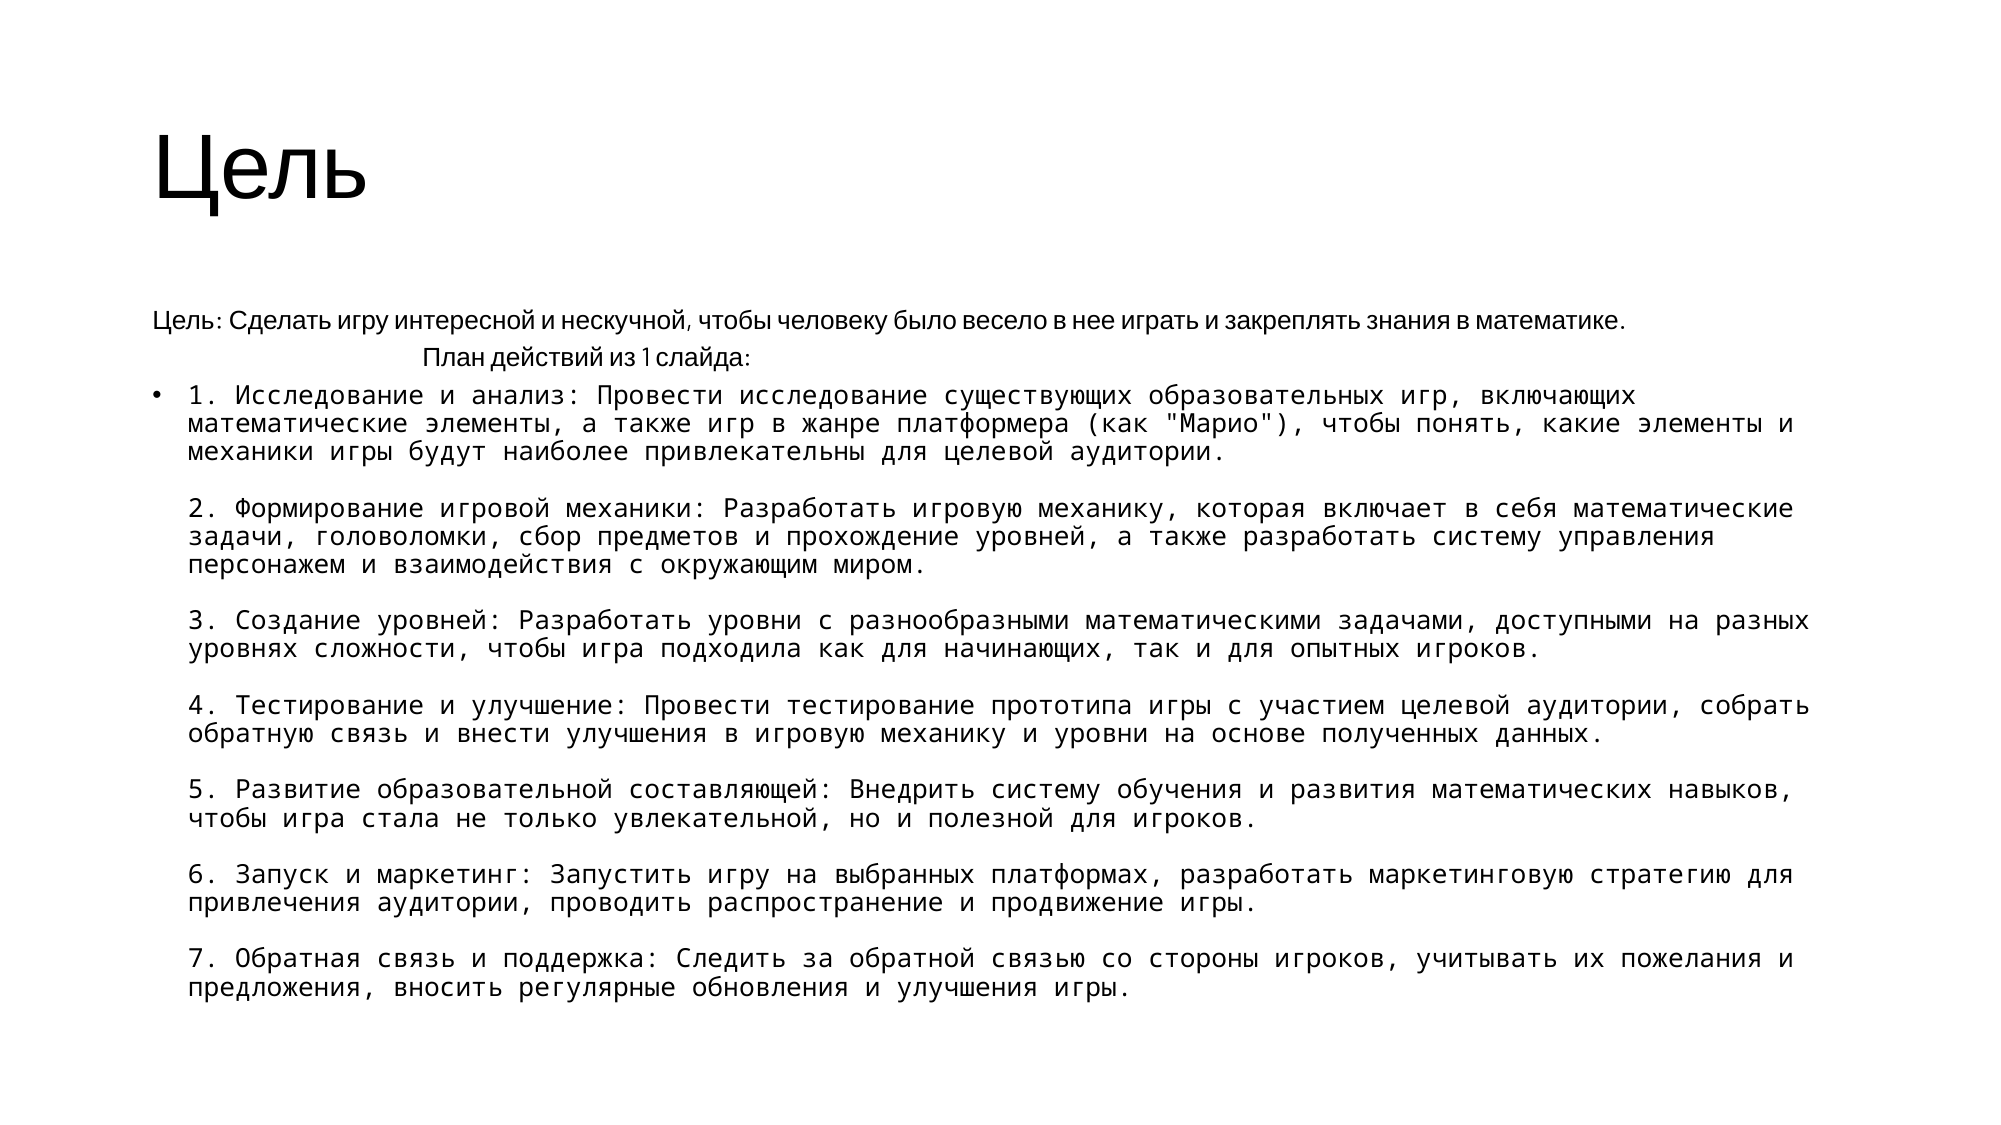

# Цель
Цель: Сделать игру интересной и нескучной, чтобы человеку было весело в нее играть и закреплять знания в математике.
				План действий из 1 слайда:
1. Исследование и анализ: Провести исследование существующих образовательных игр, включающих математические элементы, а также игр в жанре платформера (как "Марио"), чтобы понять, какие элементы и механики игры будут наиболее привлекательны для целевой аудитории.
2. Формирование игровой механики: Разработать игровую механику, которая включает в себя математические задачи, головоломки, сбор предметов и прохождение уровней, а также разработать систему управления персонажем и взаимодействия с окружающим миром.
3. Создание уровней: Разработать уровни с разнообразными математическими задачами, доступными на разных уровнях сложности, чтобы игра подходила как для начинающих, так и для опытных игроков.
4. Тестирование и улучшение: Провести тестирование прототипа игры с участием целевой аудитории, собрать обратную связь и внести улучшения в игровую механику и уровни на основе полученных данных.
5. Развитие образовательной составляющей: Внедрить систему обучения и развития математических навыков, чтобы игра стала не только увлекательной, но и полезной для игроков.
6. Запуск и маркетинг: Запустить игру на выбранных платформах, разработать маркетинговую стратегию для привлечения аудитории, проводить распространение и продвижение игры.
7. Обратная связь и поддержка: Следить за обратной связью со стороны игроков, учитывать их пожелания и предложения, вносить регулярные обновления и улучшения игры.